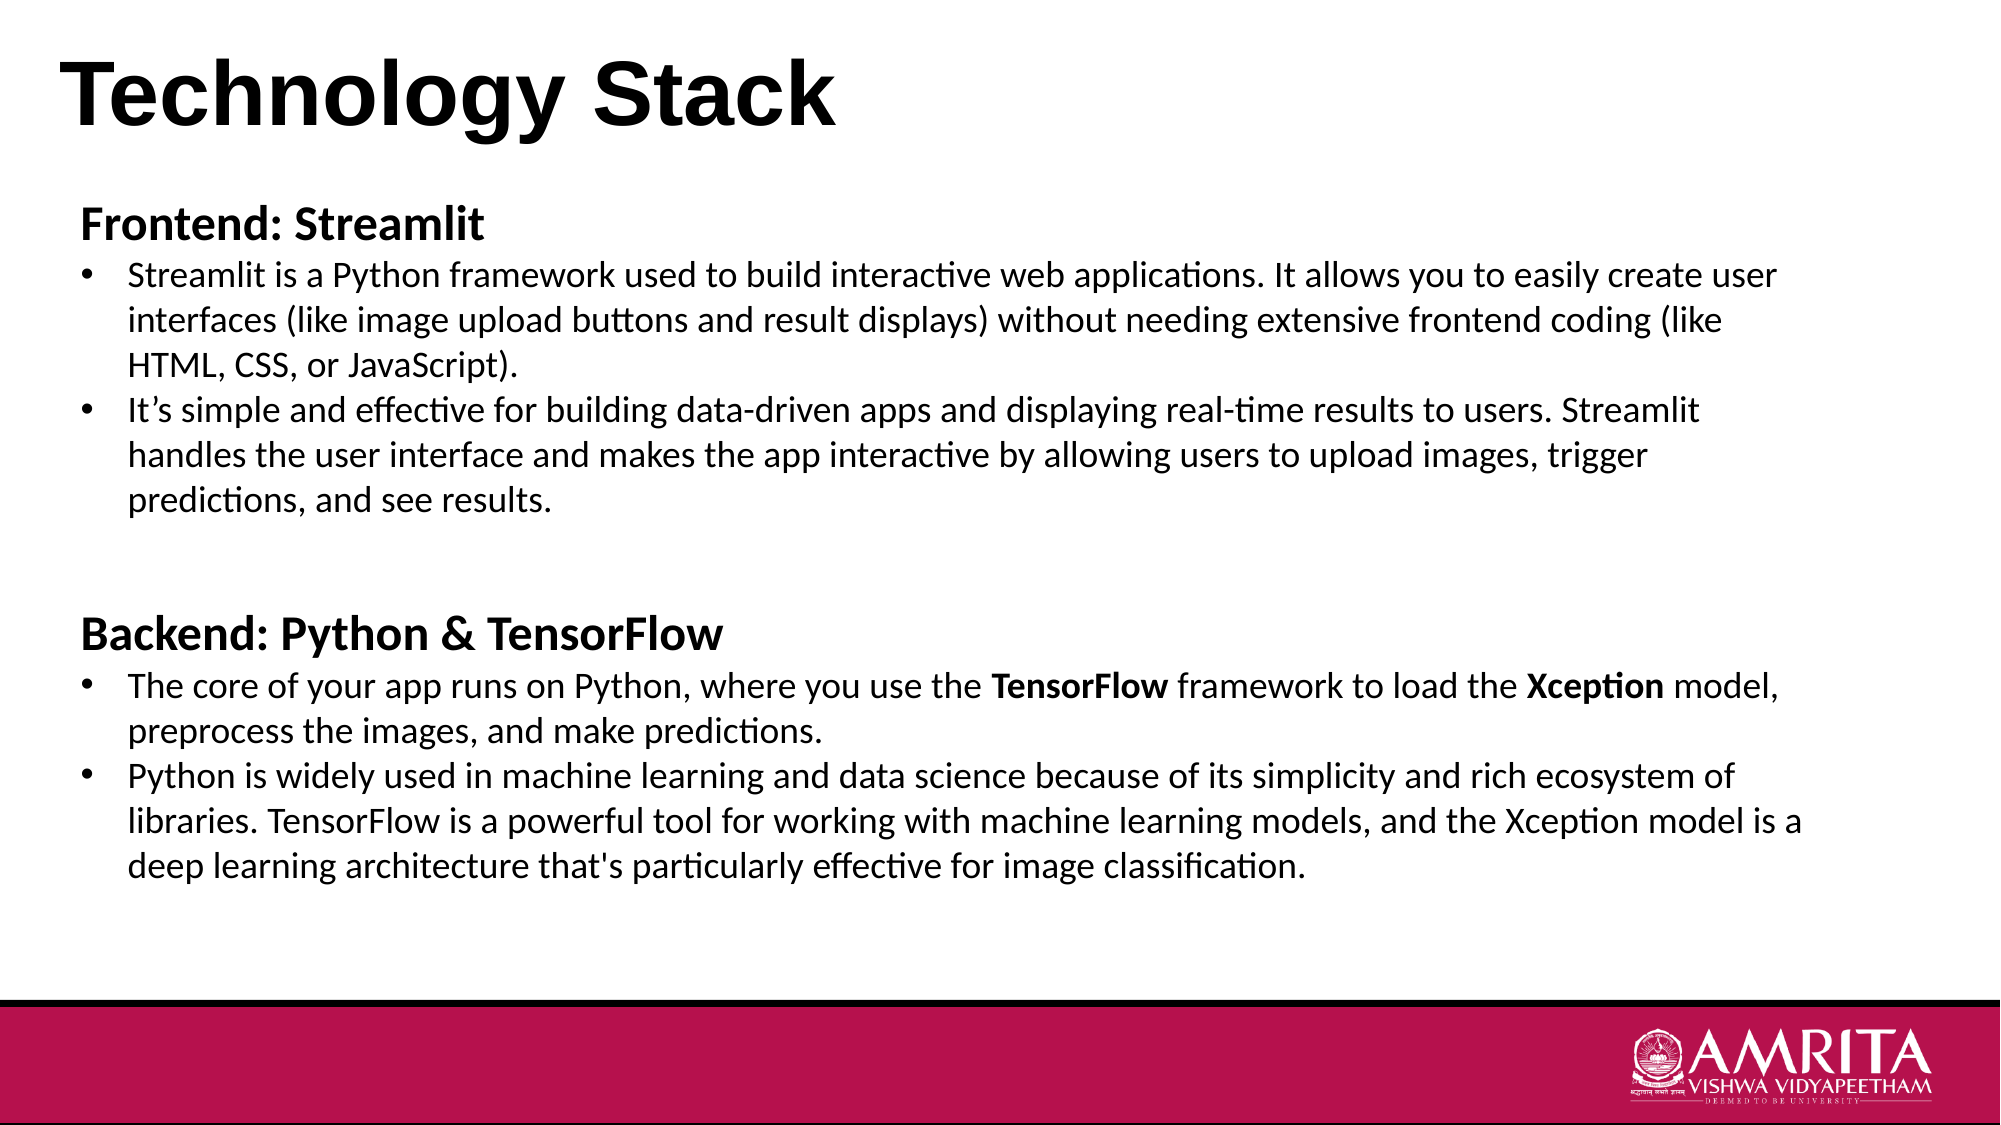

Technology Stack
Frontend: Streamlit
Streamlit is a Python framework used to build interactive web applications. It allows you to easily create user interfaces (like image upload buttons and result displays) without needing extensive frontend coding (like HTML, CSS, or JavaScript).
It’s simple and effective for building data-driven apps and displaying real-time results to users. Streamlit handles the user interface and makes the app interactive by allowing users to upload images, trigger predictions, and see results.
Backend: Python & TensorFlow
The core of your app runs on Python, where you use the TensorFlow framework to load the Xception model, preprocess the images, and make predictions.
Python is widely used in machine learning and data science because of its simplicity and rich ecosystem of libraries. TensorFlow is a powerful tool for working with machine learning models, and the Xception model is a deep learning architecture that's particularly effective for image classification.